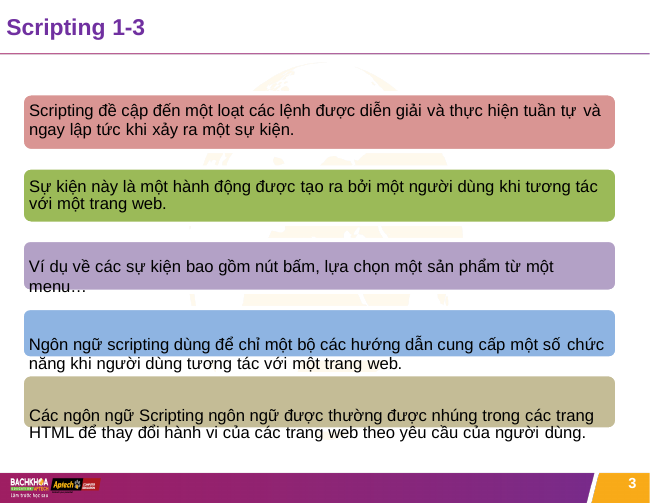

# Scripting 1-3

Scripting đề cập đến một loạt các lệnh được diễn giải và thực hiện tuần tự và
ngay lập tức khi xảy ra một sự kiện.

Sự kiện này là một hành động được tạo ra bởi một người dùng khi tương tác  với một trang web.

Ví dụ về các sự kiện bao gồm nút bấm, lựa chọn một sản phẩm từ một menu…

Ngôn ngữ scripting dùng để chỉ một bộ các hướng dẫn cung cấp một số chức
năng khi người dùng tương tác với một trang web.

Các ngôn ngữ Scripting ngôn ngữ được thường được nhúng trong các trang  HTML để thay đổi hành vi của các trang web theo yêu cầu của người dùng.

3